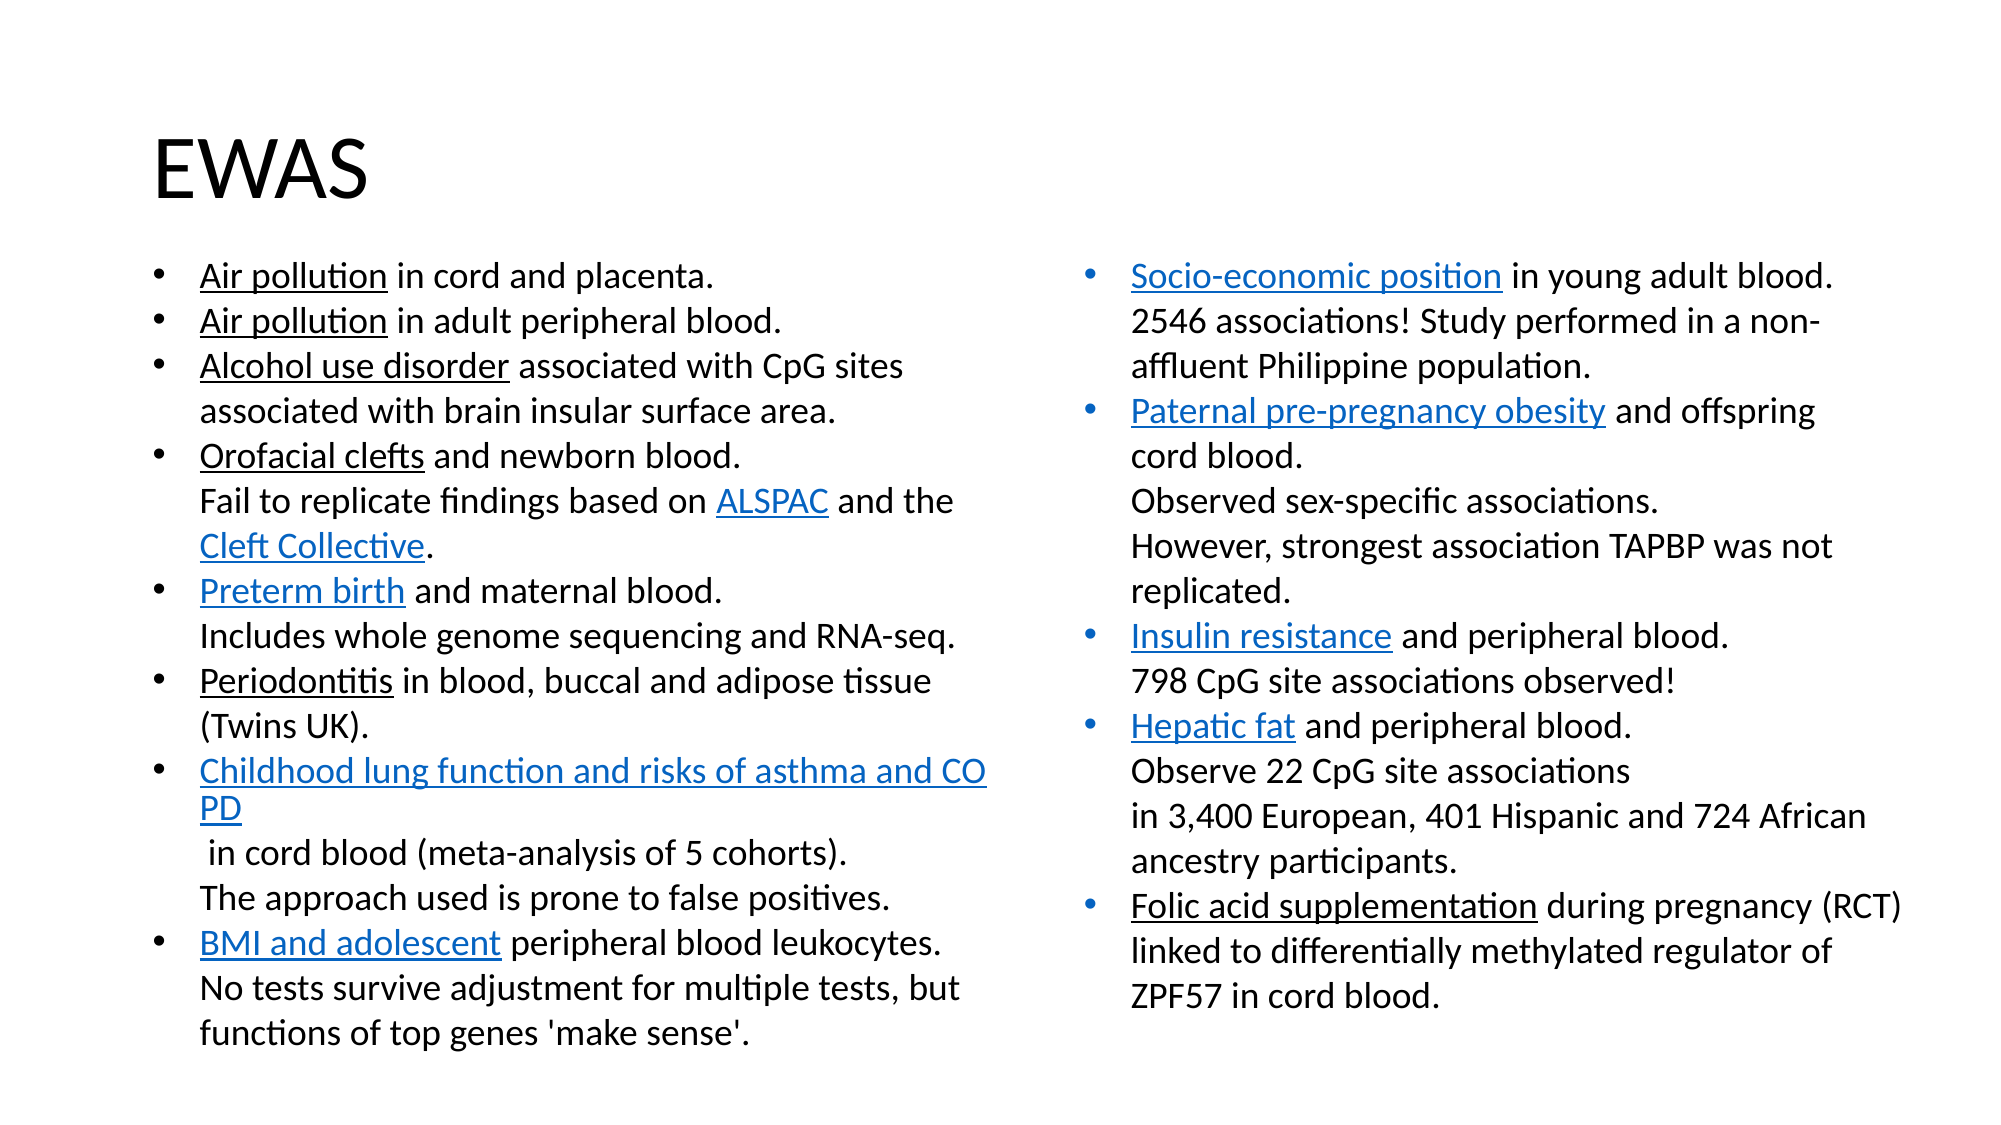

# EWAS
Socio-economic position in young adult blood.​
2546 associations! Study performed in a non-affluent Philippine population.​
Paternal pre-pregnancy obesity and offspring cord blood.​
Observed sex-specific associations.  However, strongest association TAPBP was not replicated.​
Insulin resistance and peripheral blood.​
798 CpG site associations observed!​
Hepatic fat and peripheral blood.​
Observe 22 CpG site associations in 3,400 European, 401 Hispanic and 724 African ancestry participants.​
Folic acid supplementation during pregnancy (RCT) linked to differentially methylated regulator of ZPF57 in cord blood.​
Air pollution in cord and placenta.
Air pollution in adult peripheral blood.
Alcohol use disorder associated with CpG sites associated with brain insular surface area.
Orofacial clefts and newborn blood. 
Fail to replicate findings based on ALSPAC and the Cleft Collective.
Preterm birth and maternal blood. 
Includes whole genome sequencing and RNA-seq.
Periodontitis in blood, buccal and adipose tissue (Twins UK).
Childhood lung function and risks of asthma and COPD in cord blood (meta-analysis of 5 cohorts).  
The approach used is prone to false positives.
BMI and adolescent peripheral blood leukocytes. 
No tests survive adjustment for multiple tests, but functions of top genes 'make sense'.